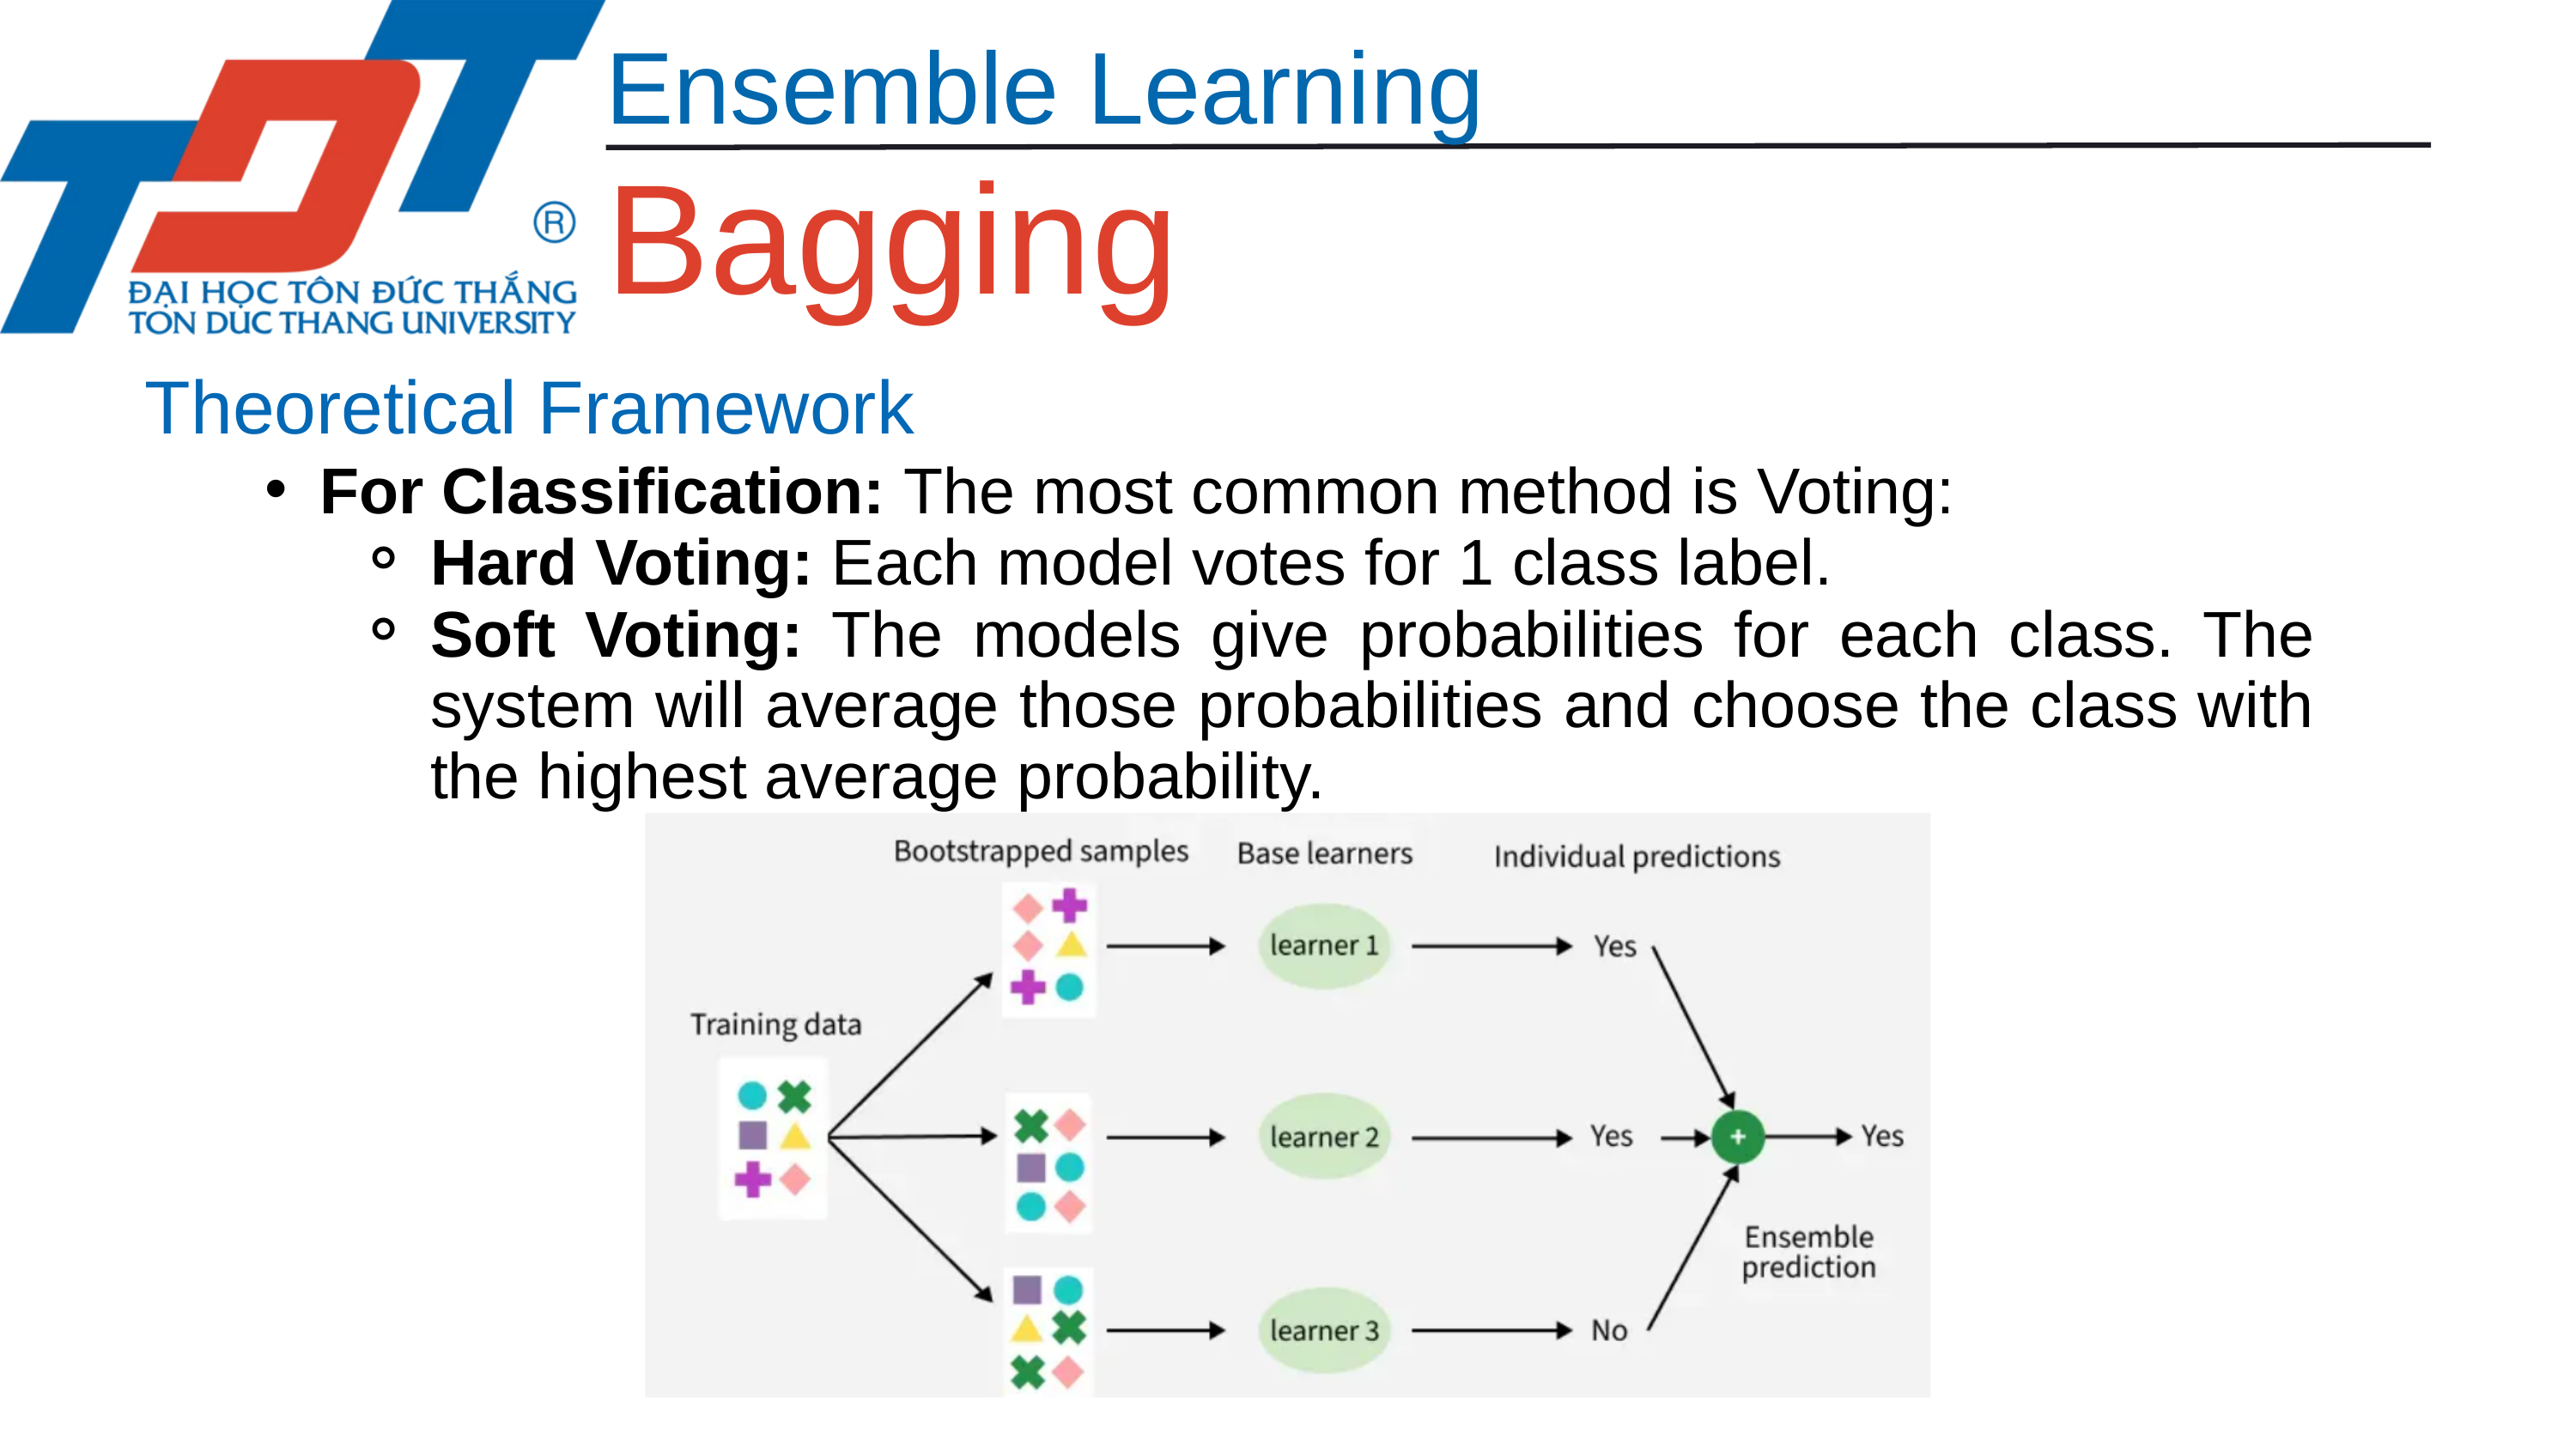

Ensemble Learning

Bagging
Theoretical Framework
For Classification: The most common method is Voting:
Hard Voting: Each model votes for 1 class label.
Soft Voting: The models give probabilities for each class. The system will average those probabilities and choose the class with the highest average probability.